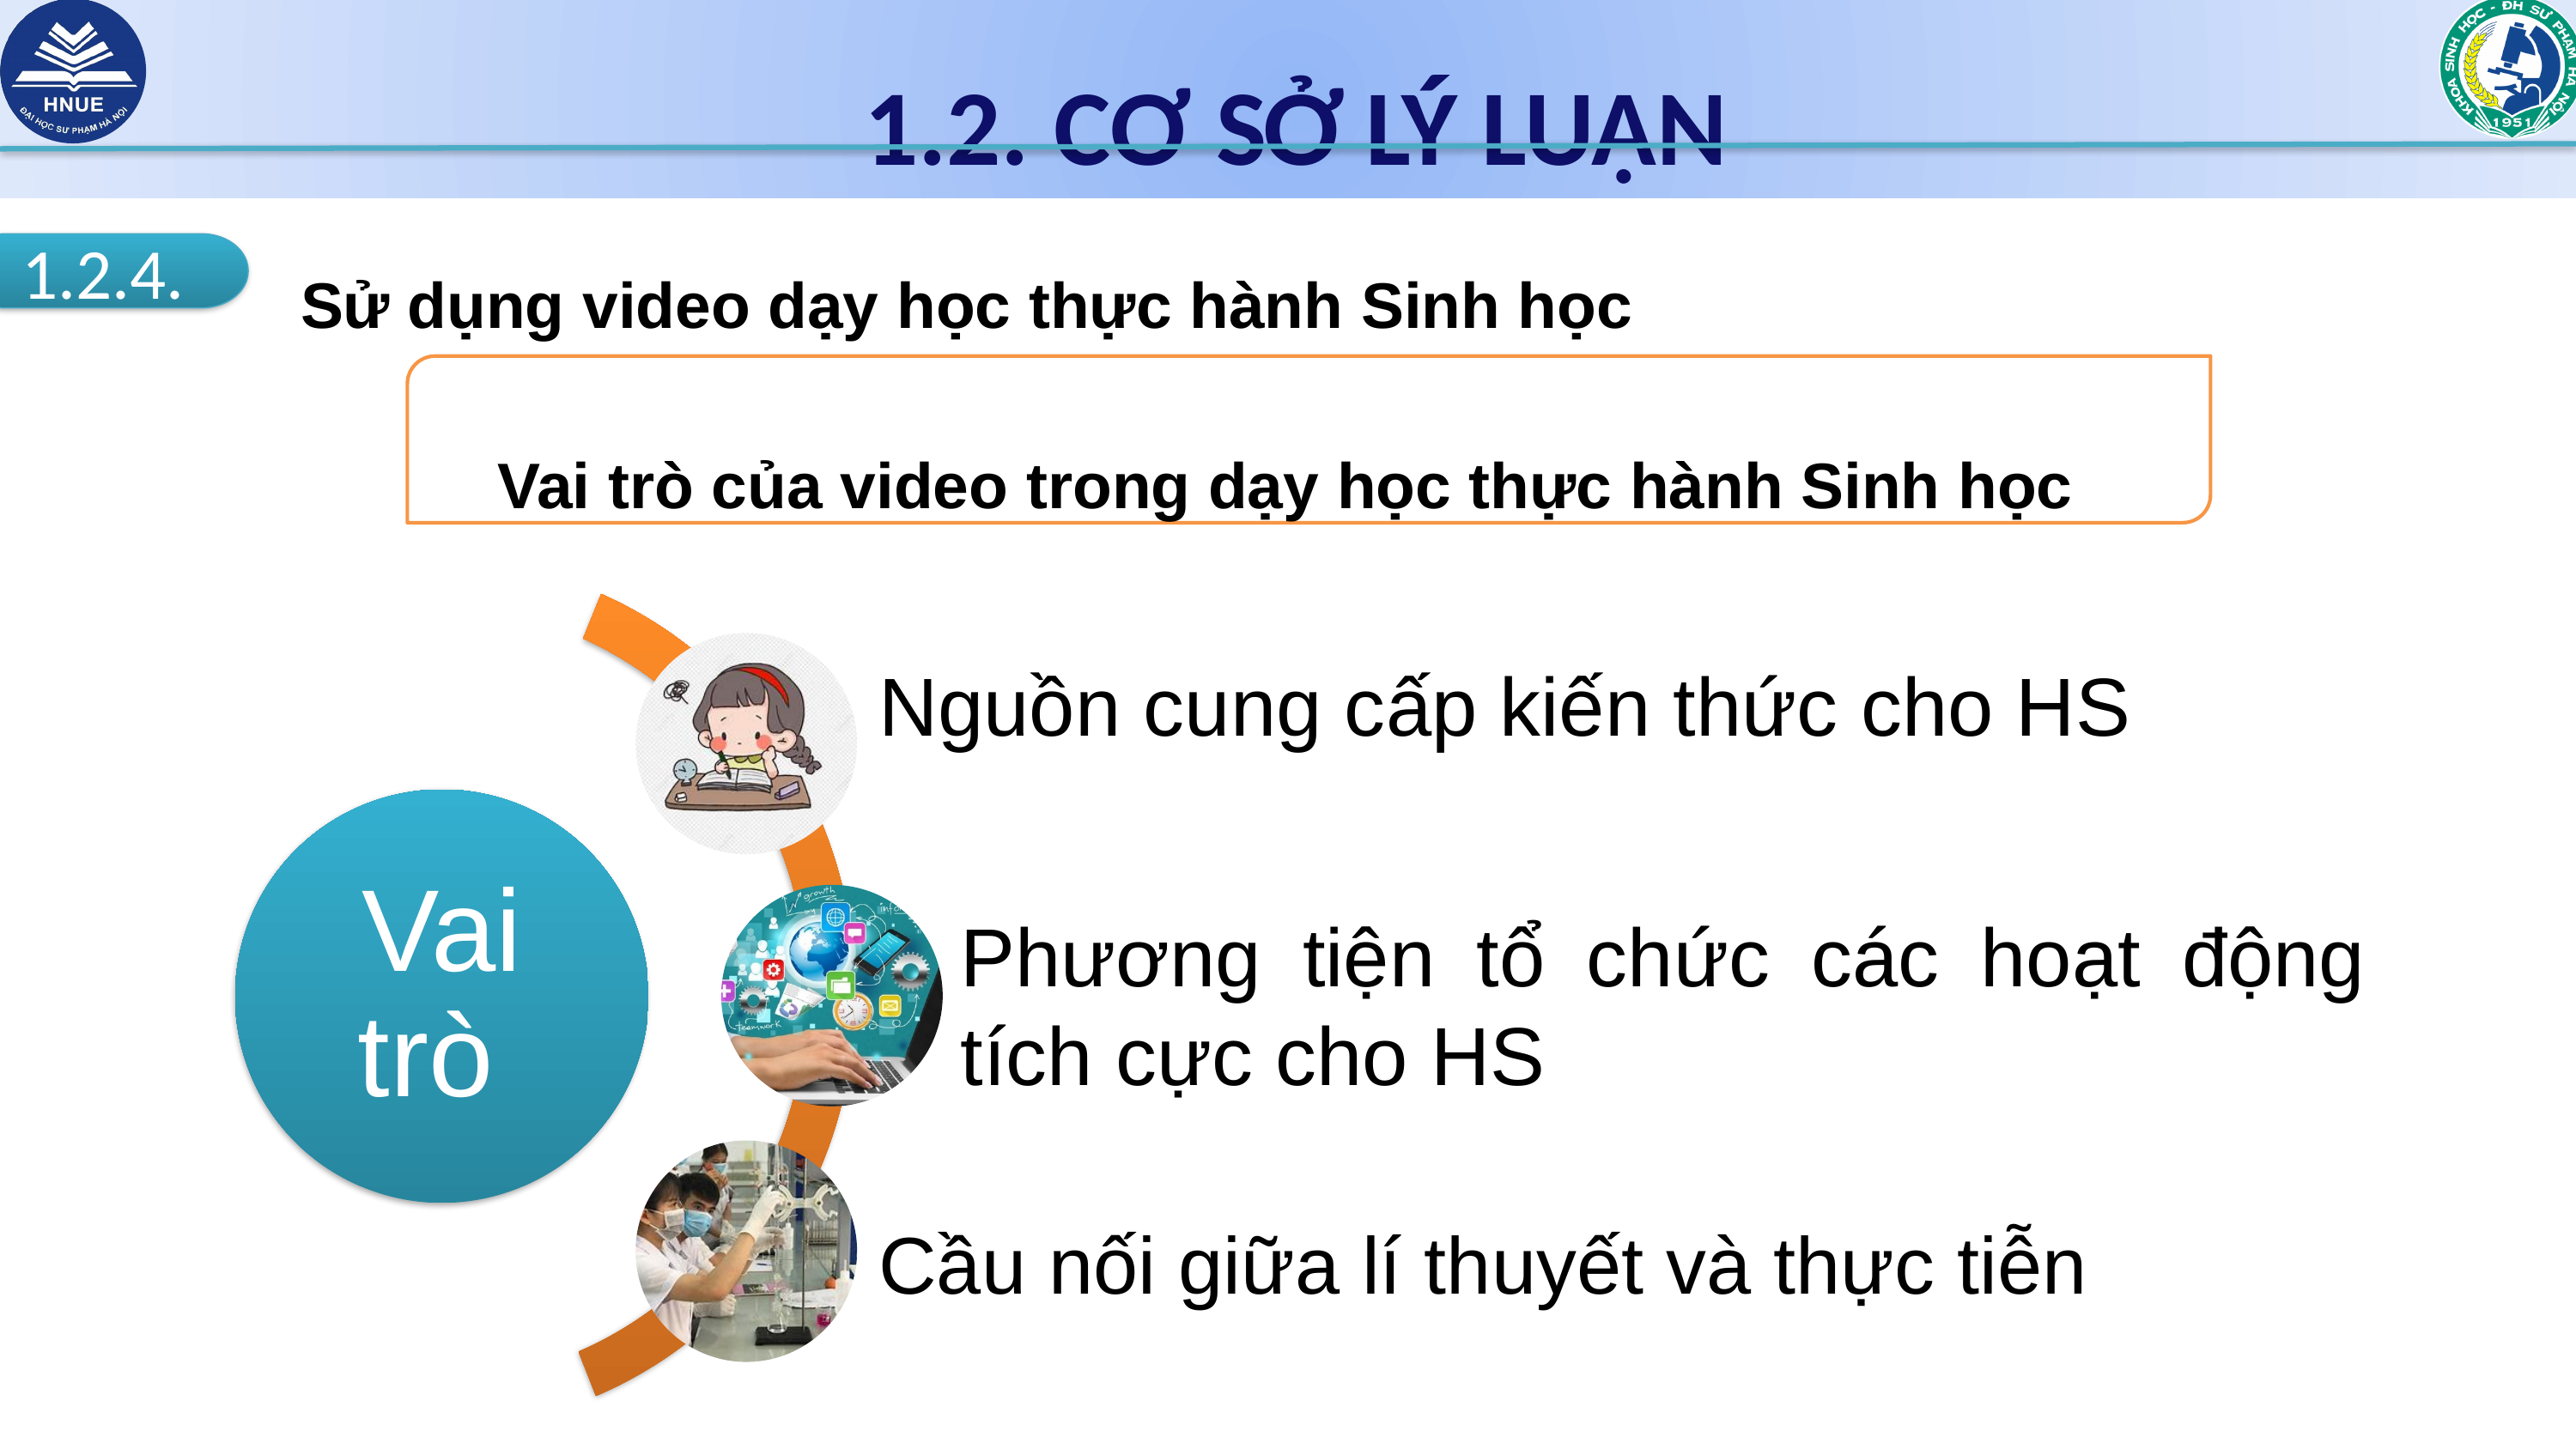

1.2. CƠ SỞ LÝ LUẬN
Sử dụng video dạy học thực hành Sinh học

1.2.4.
Thực hành và thực hành Sinh học
1.2.1.

Vai trò của video trong dạy học thực hành Sinh học
Dạy học thực hành
1.2.2.

Nguồn cung cấp kiến thức cho HS

Vai trò

Phương tiện tổ chức các hoạt động tích cực cho HS

Cầu nối giữa lí thuyết và thực tiễn
Video dạy học thực hành
1.2.3.
 Năng lực thực nghiệm
1.2.5.